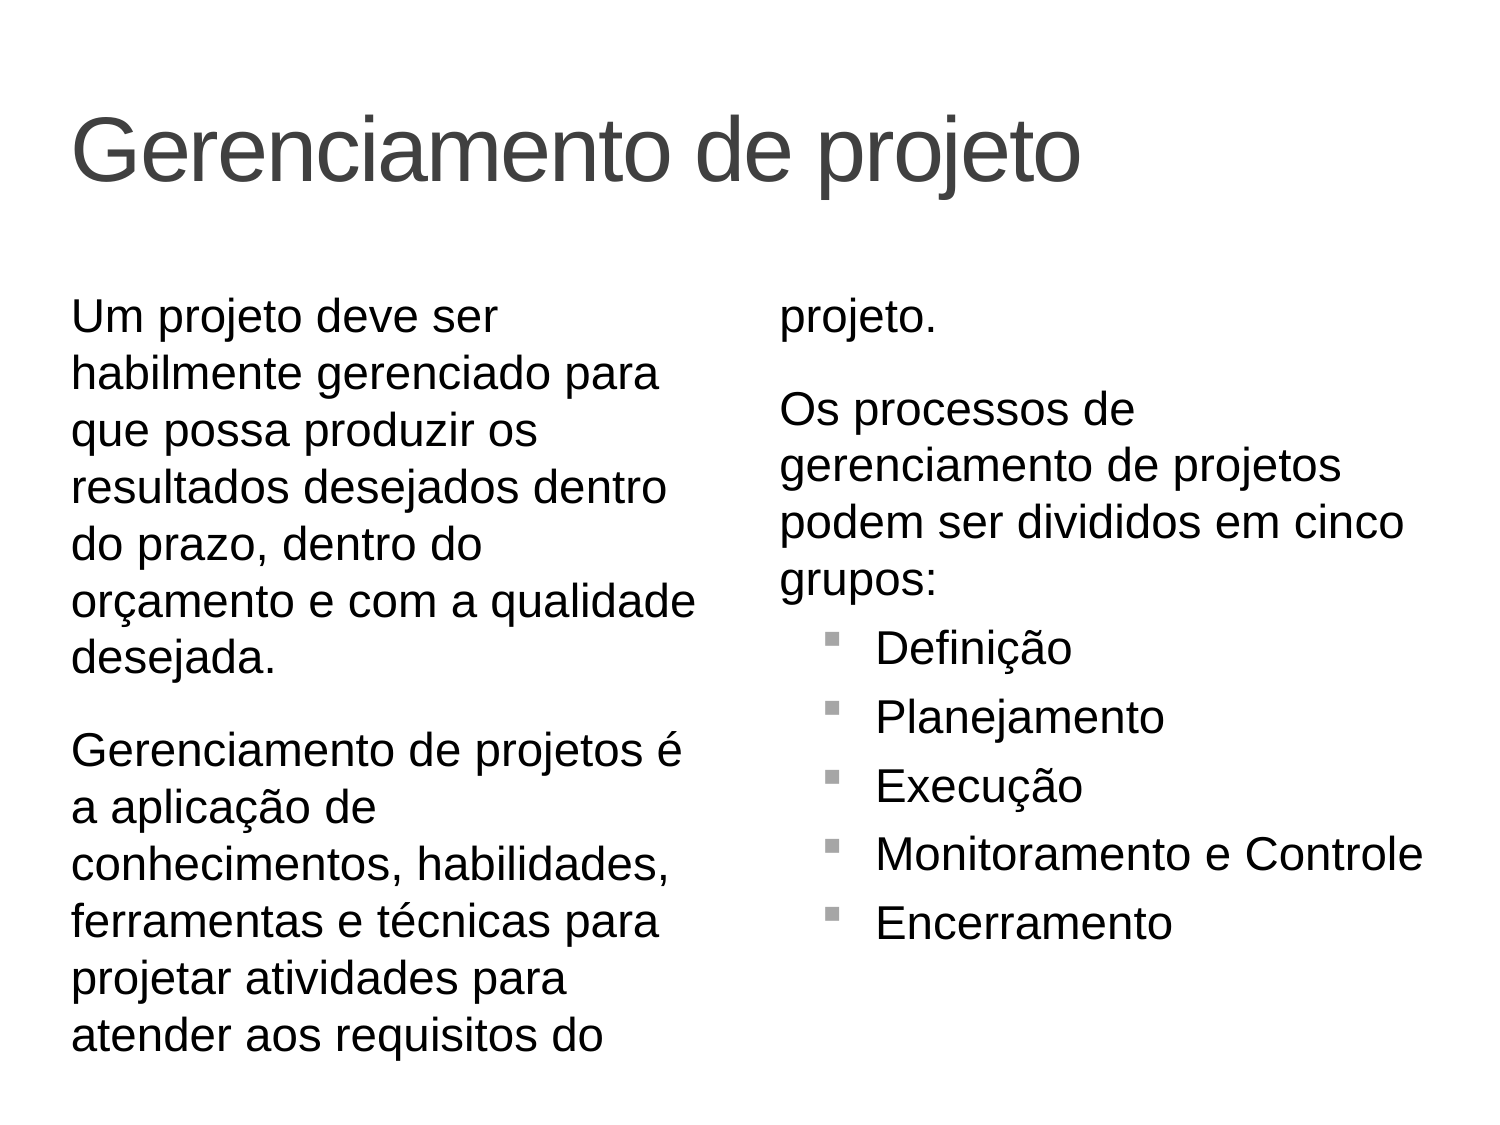

# Gerenciamento de projeto
Um projeto deve ser habilmente gerenciado para que possa produzir os resultados desejados dentro do prazo, dentro do orçamento e com a qualidade desejada.
Gerenciamento de projetos é a aplicação de conhecimentos, habilidades, ferramentas e técnicas para projetar atividades para atender aos requisitos do projeto.
Os processos de gerenciamento de projetos podem ser divididos em cinco grupos:
Definição
Planejamento
Execução
Monitoramento e Controle
Encerramento